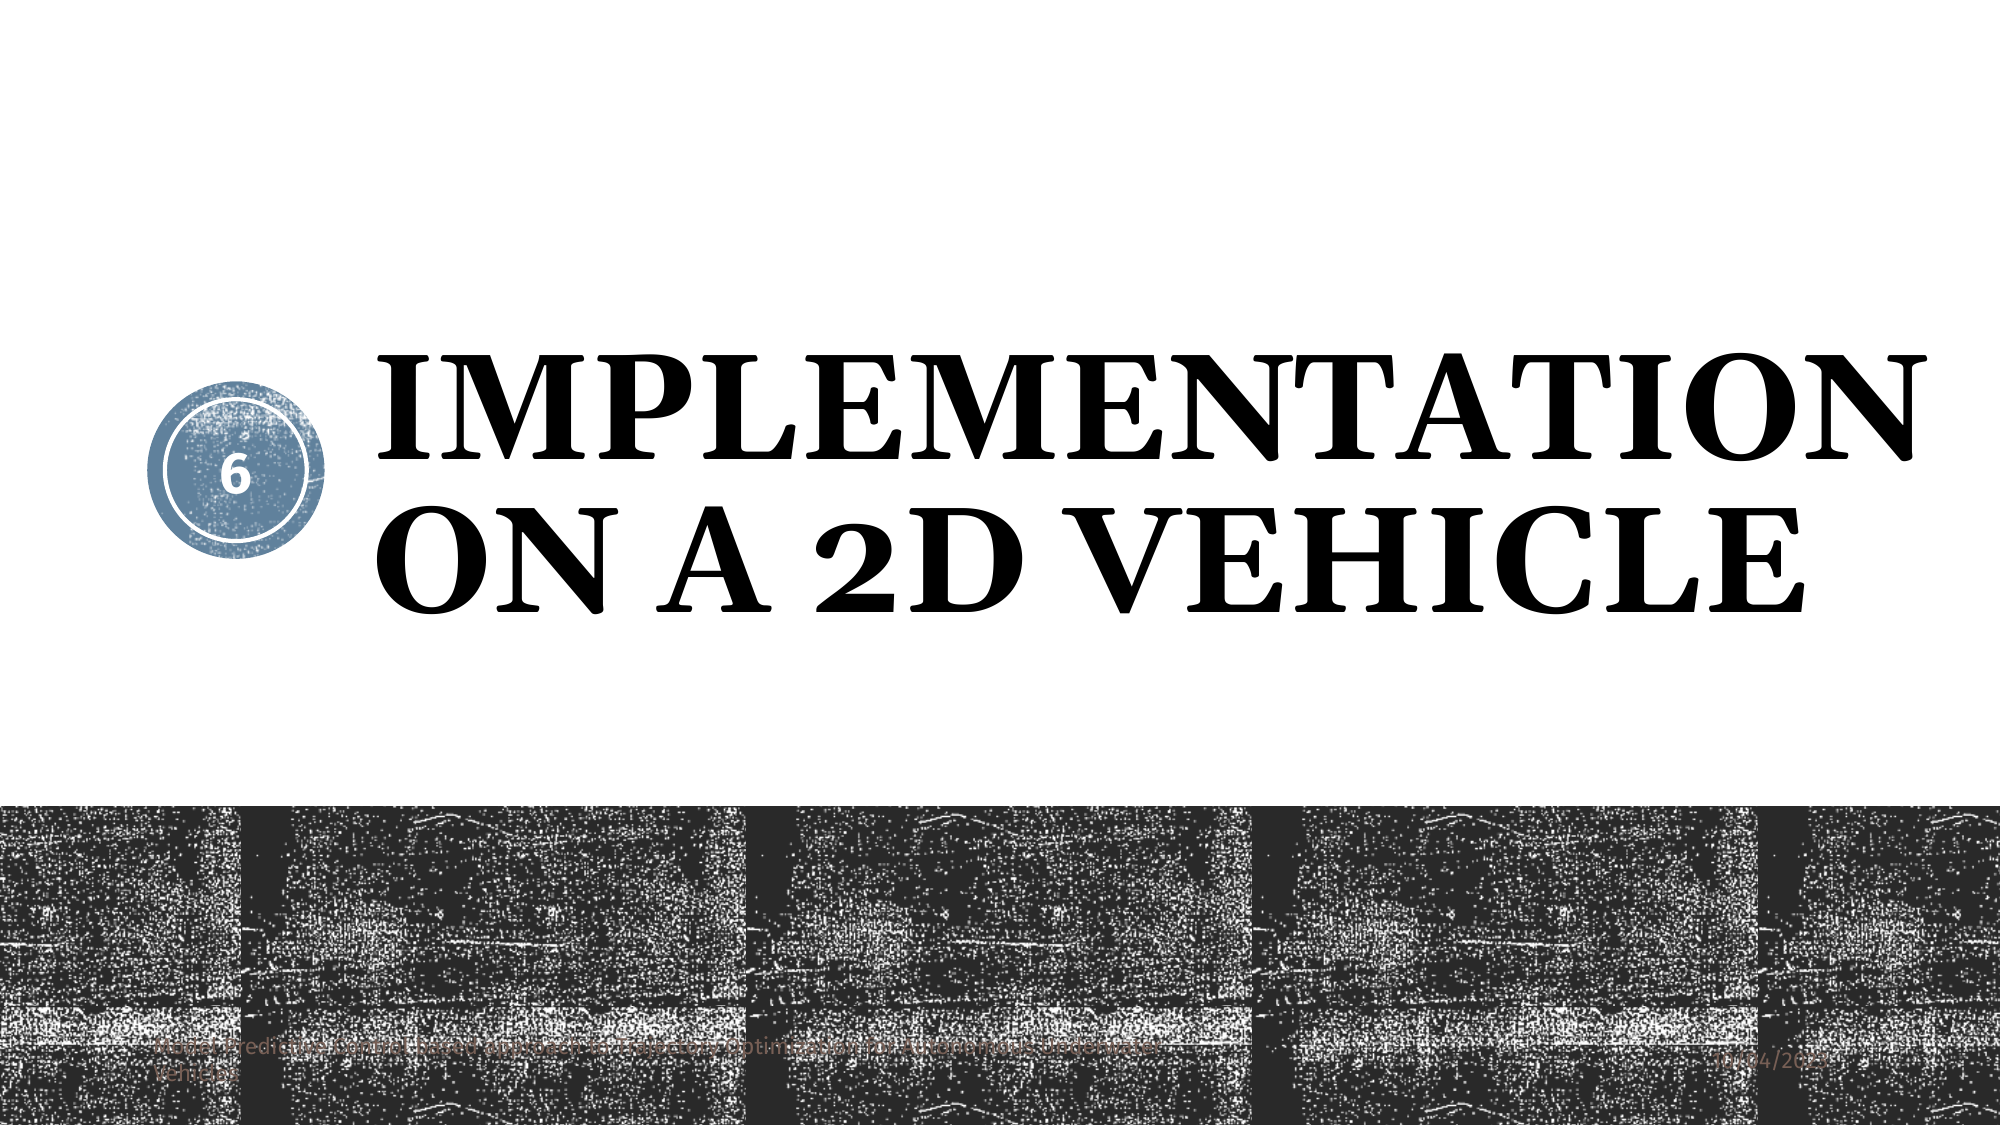

# IMPLEMENTATION ON A 2D VEHICLE
6

Model Predictive Control based approach to Trajectory Optimization for Autonomous Underwater Vehicles
10/04/2023